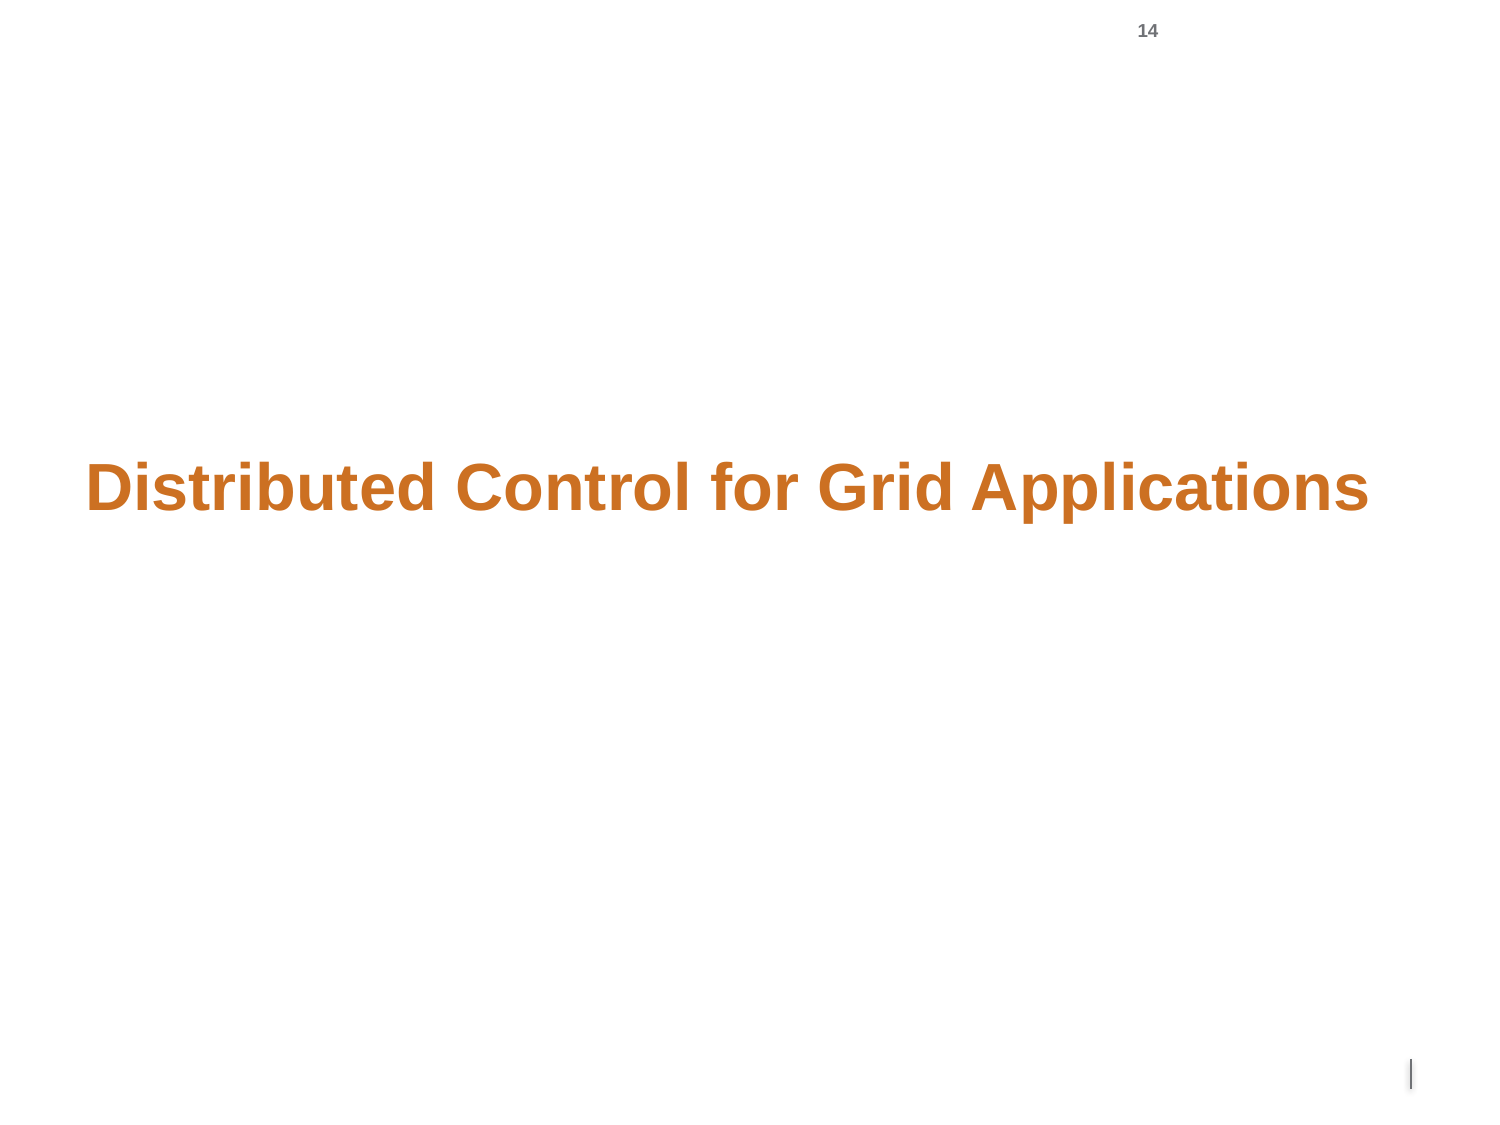

14
# Distributed Control for Grid Applications